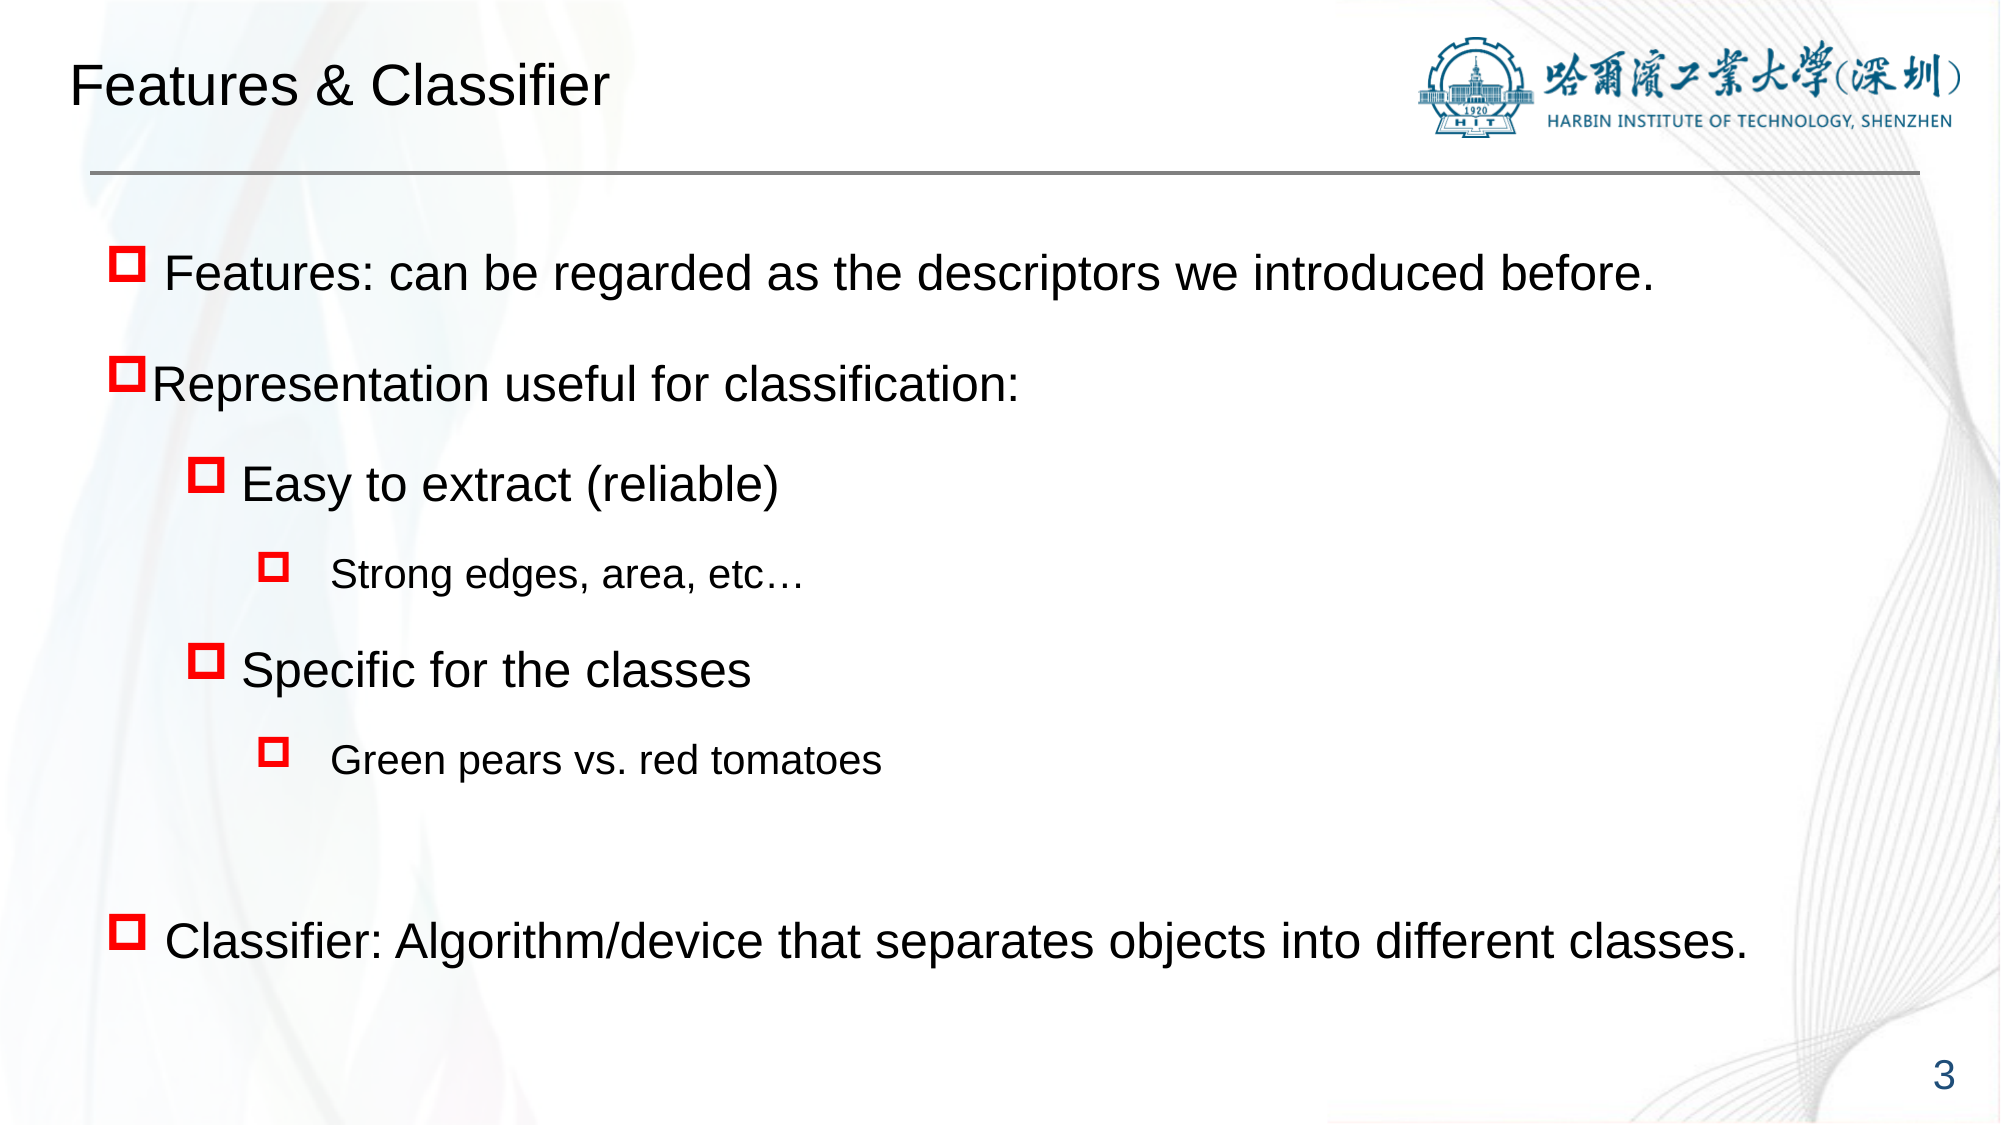

# Features & Classifier
Features: can be regarded as the descriptors we introduced before.
Representation useful for classification:
Easy to extract (reliable)
Strong edges, area, etc…
Specific for the classes
Green pears vs. red tomatoes

Classifier: Algorithm/device that separates objects into different classes.
3